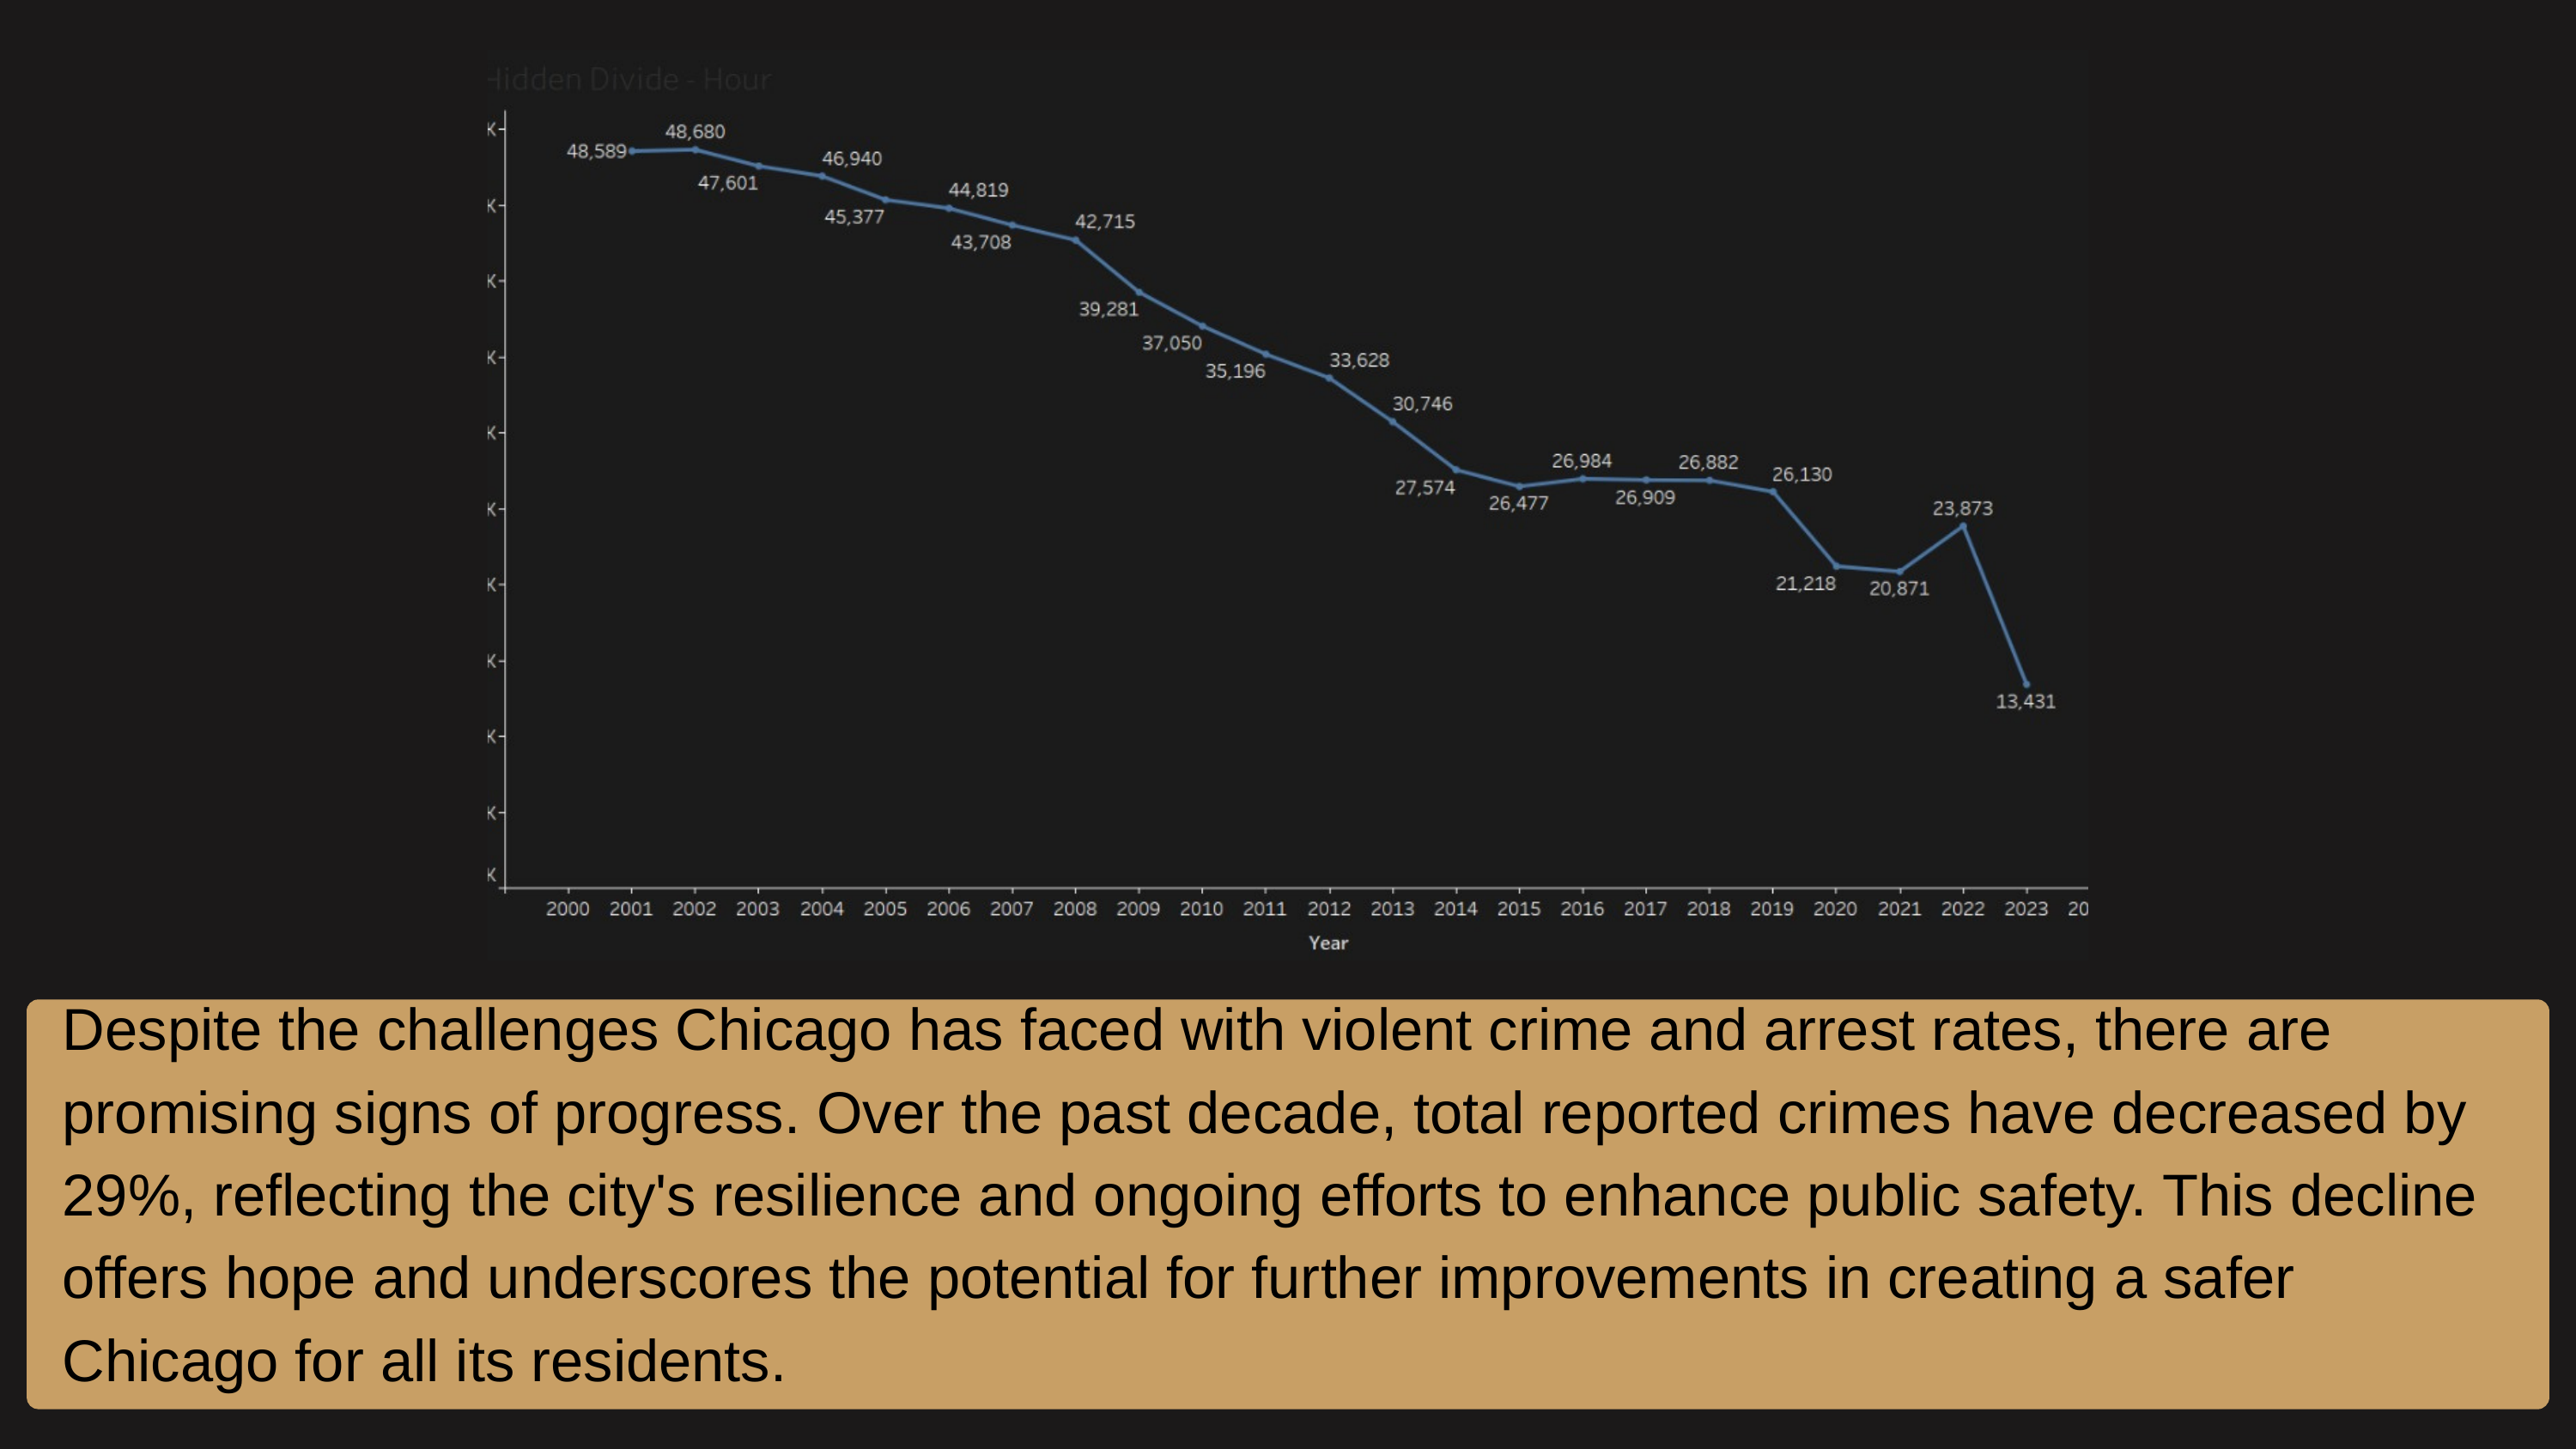

Despite the challenges Chicago has faced with violent crime and arrest rates, there are promising signs of progress. Over the past decade, total reported crimes have decreased by 29%, reflecting the city's resilience and ongoing efforts to enhance public safety. This decline offers hope and underscores the potential for further improvements in creating a safer Chicago for all its residents.